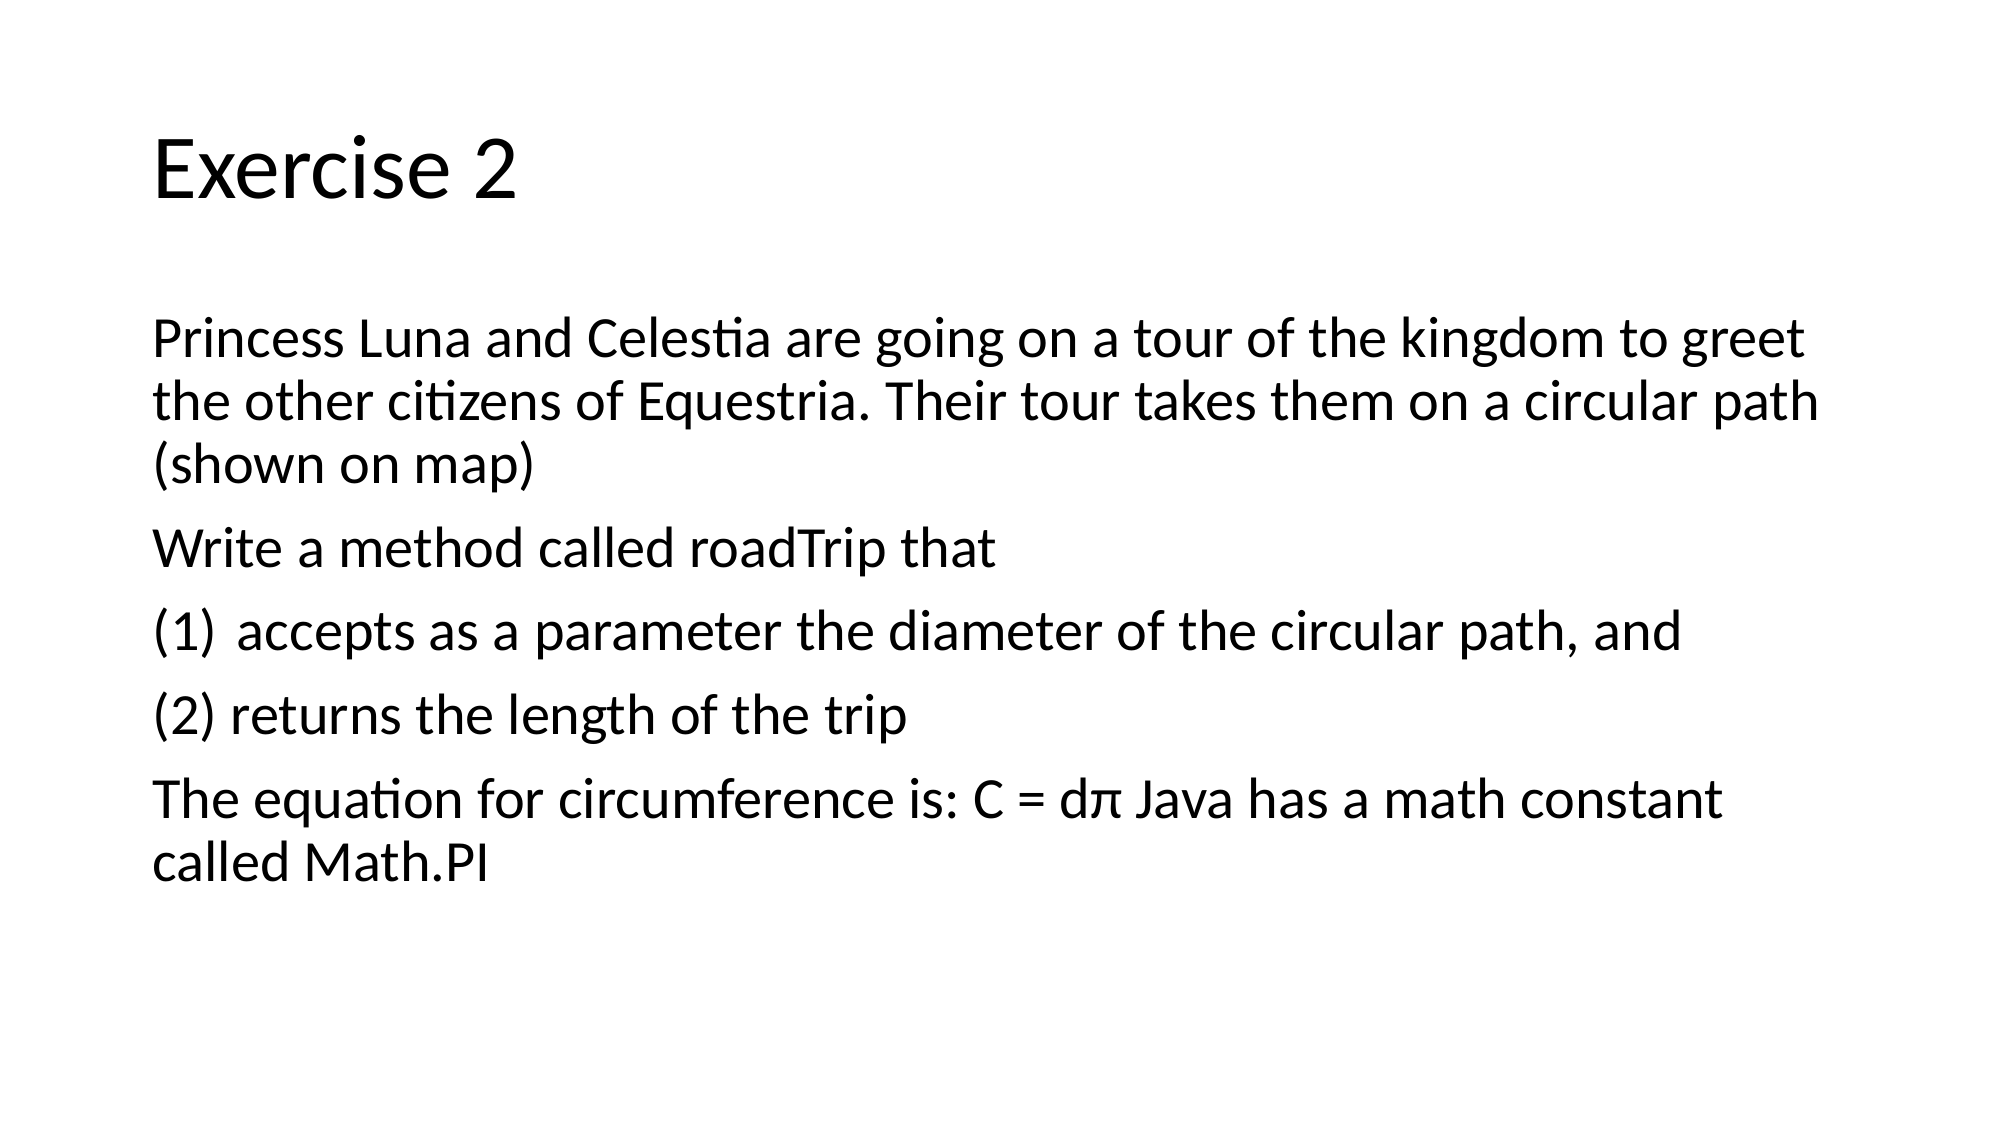

# Exercise 2
Princess Luna and Celestia are going on a tour of the kingdom to greet the other citizens of Equestria. Their tour takes them on a circular path (shown on map)
Write a method called roadTrip that
accepts as a parameter the diameter of the circular path, and
(2) returns the length of the trip
The equation for circumference is: C = dπ Java has a math constant called Math.PI